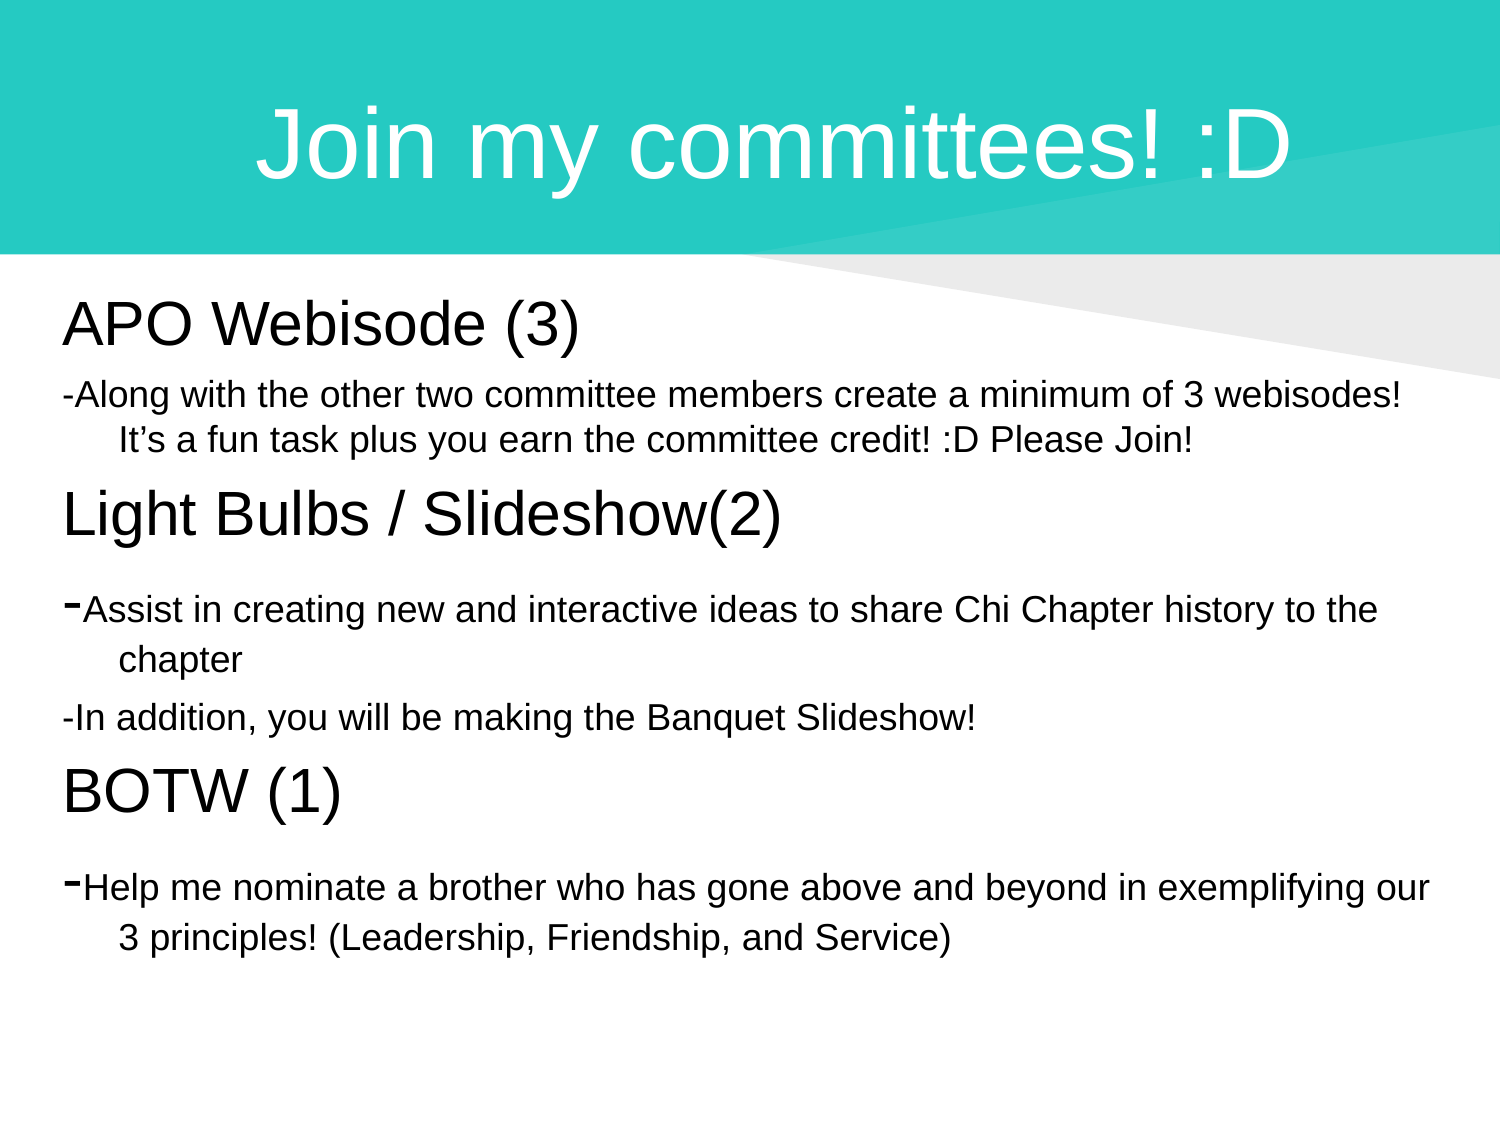

# Join my committees! :D
APO Webisode (3)
-Along with the other two committee members create a minimum of 3 webisodes! It’s a fun task plus you earn the committee credit! :D Please Join!
Light Bulbs / Slideshow(2)
-Assist in creating new and interactive ideas to share Chi Chapter history to the chapter
-In addition, you will be making the Banquet Slideshow!
BOTW (1)
-Help me nominate a brother who has gone above and beyond in exemplifying our 3 principles! (Leadership, Friendship, and Service)